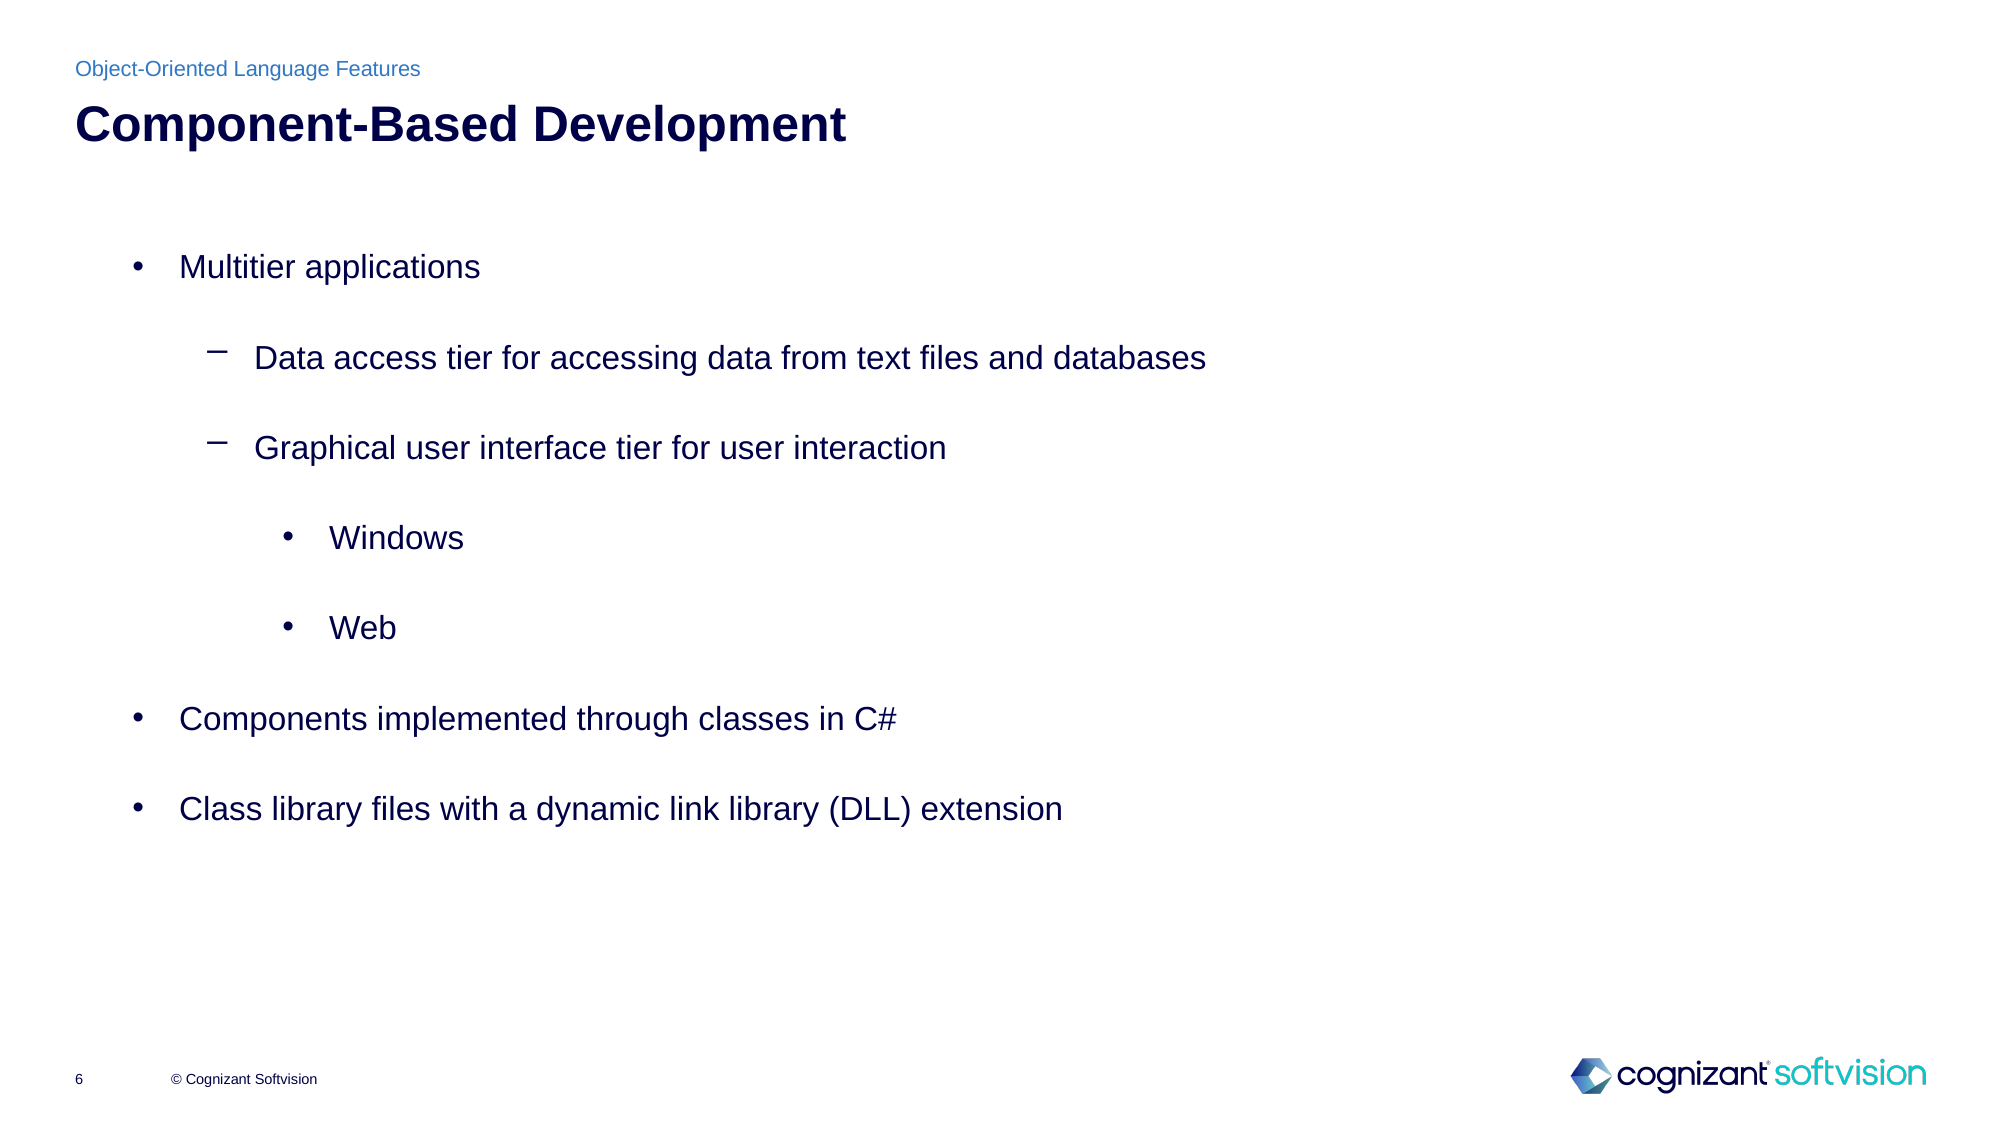

Object-Oriented Language Features
# Component-Based Development
Multitier applications
Data access tier for accessing data from text files and databases
Graphical user interface tier for user interaction
Windows
Web
Components implemented through classes in C#
Class library files with a dynamic link library (DLL) extension
© Cognizant Softvision
6